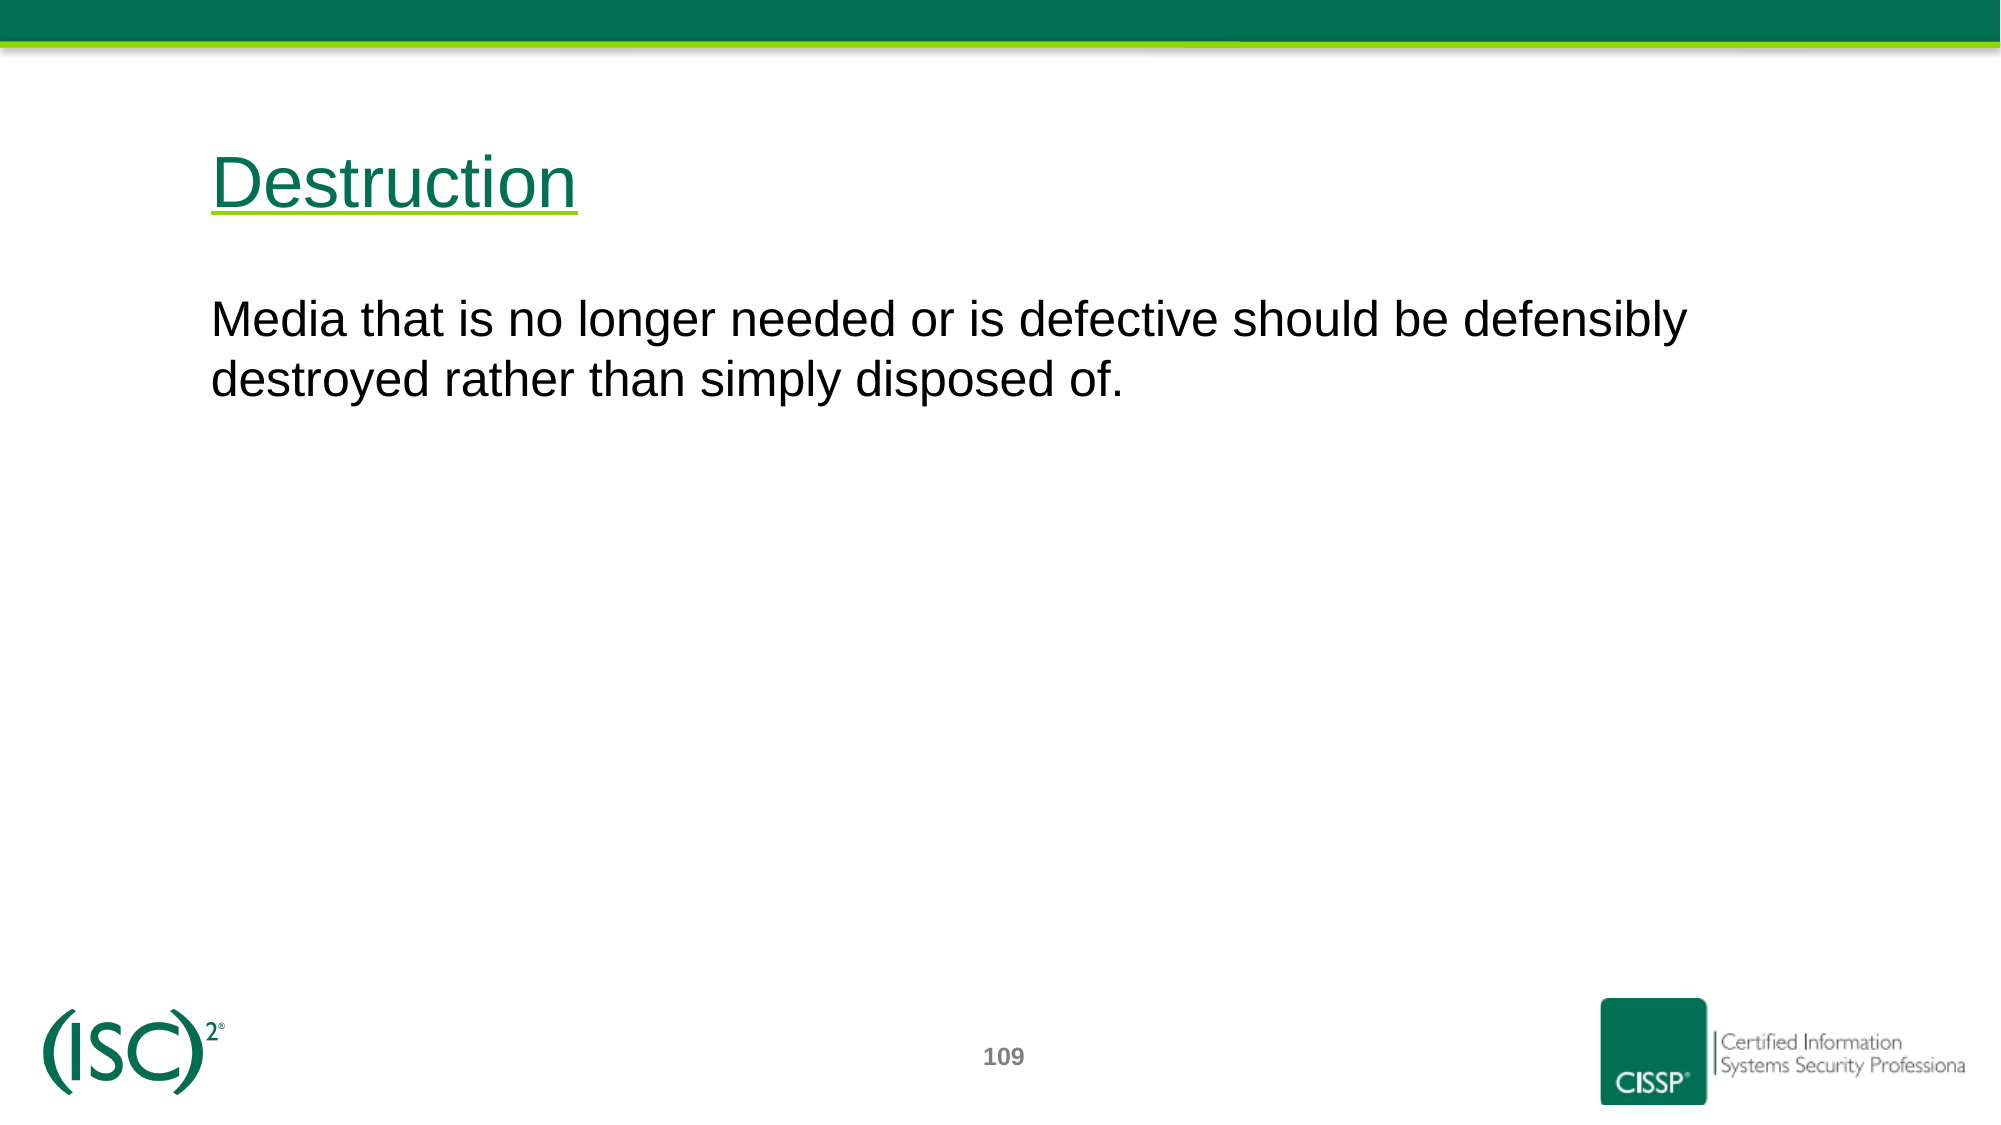

# Destruction
Media that is no longer needed or is defective should be defensibly destroyed rather than simply disposed of.